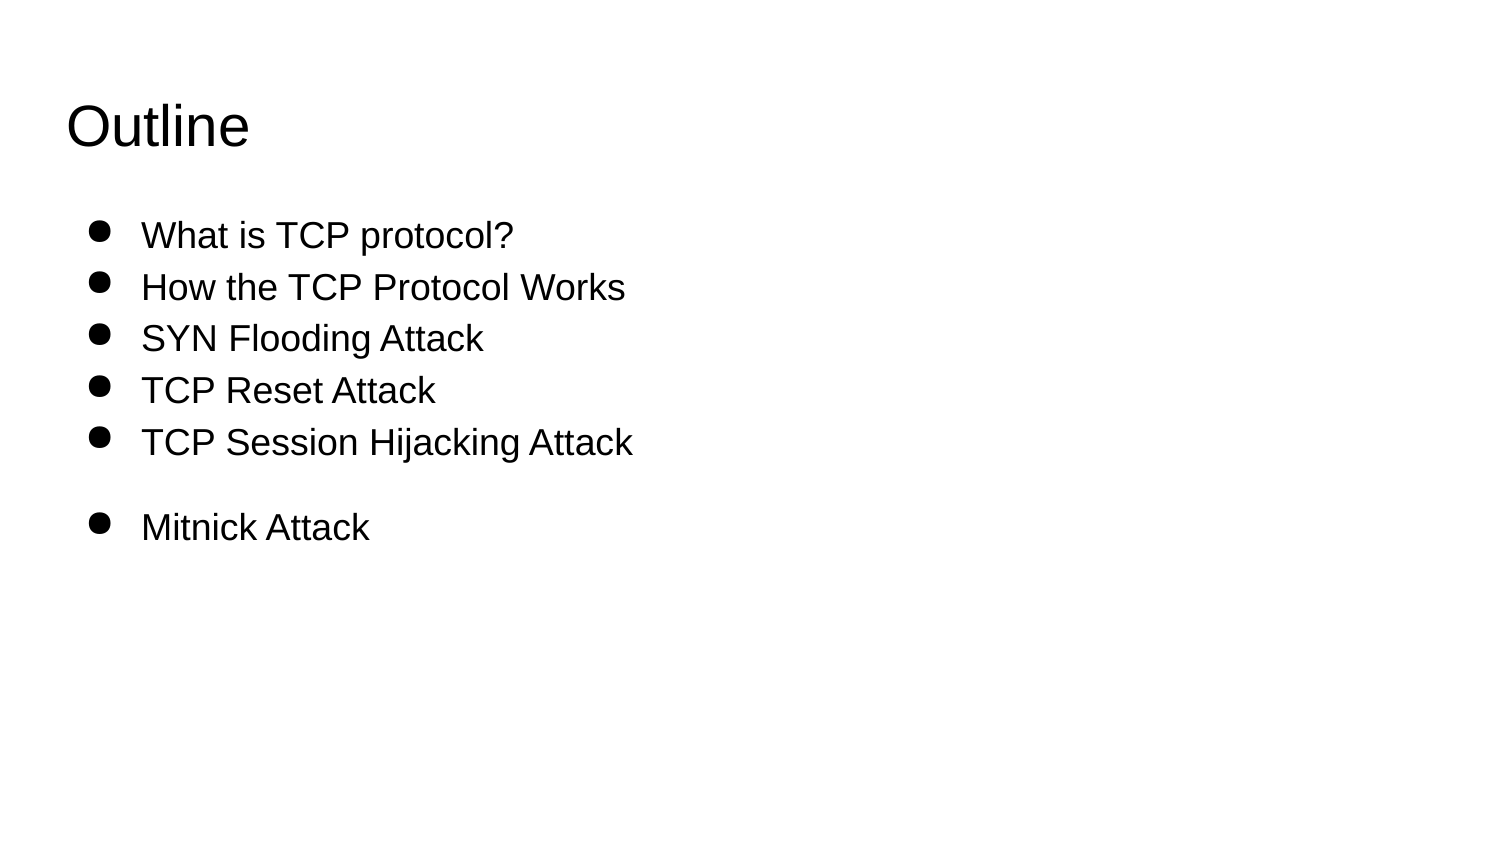

# Outline
What is TCP protocol?
How the TCP Protocol Works
SYN Flooding Attack
TCP Reset Attack
TCP Session Hijacking Attack
Mitnick Attack